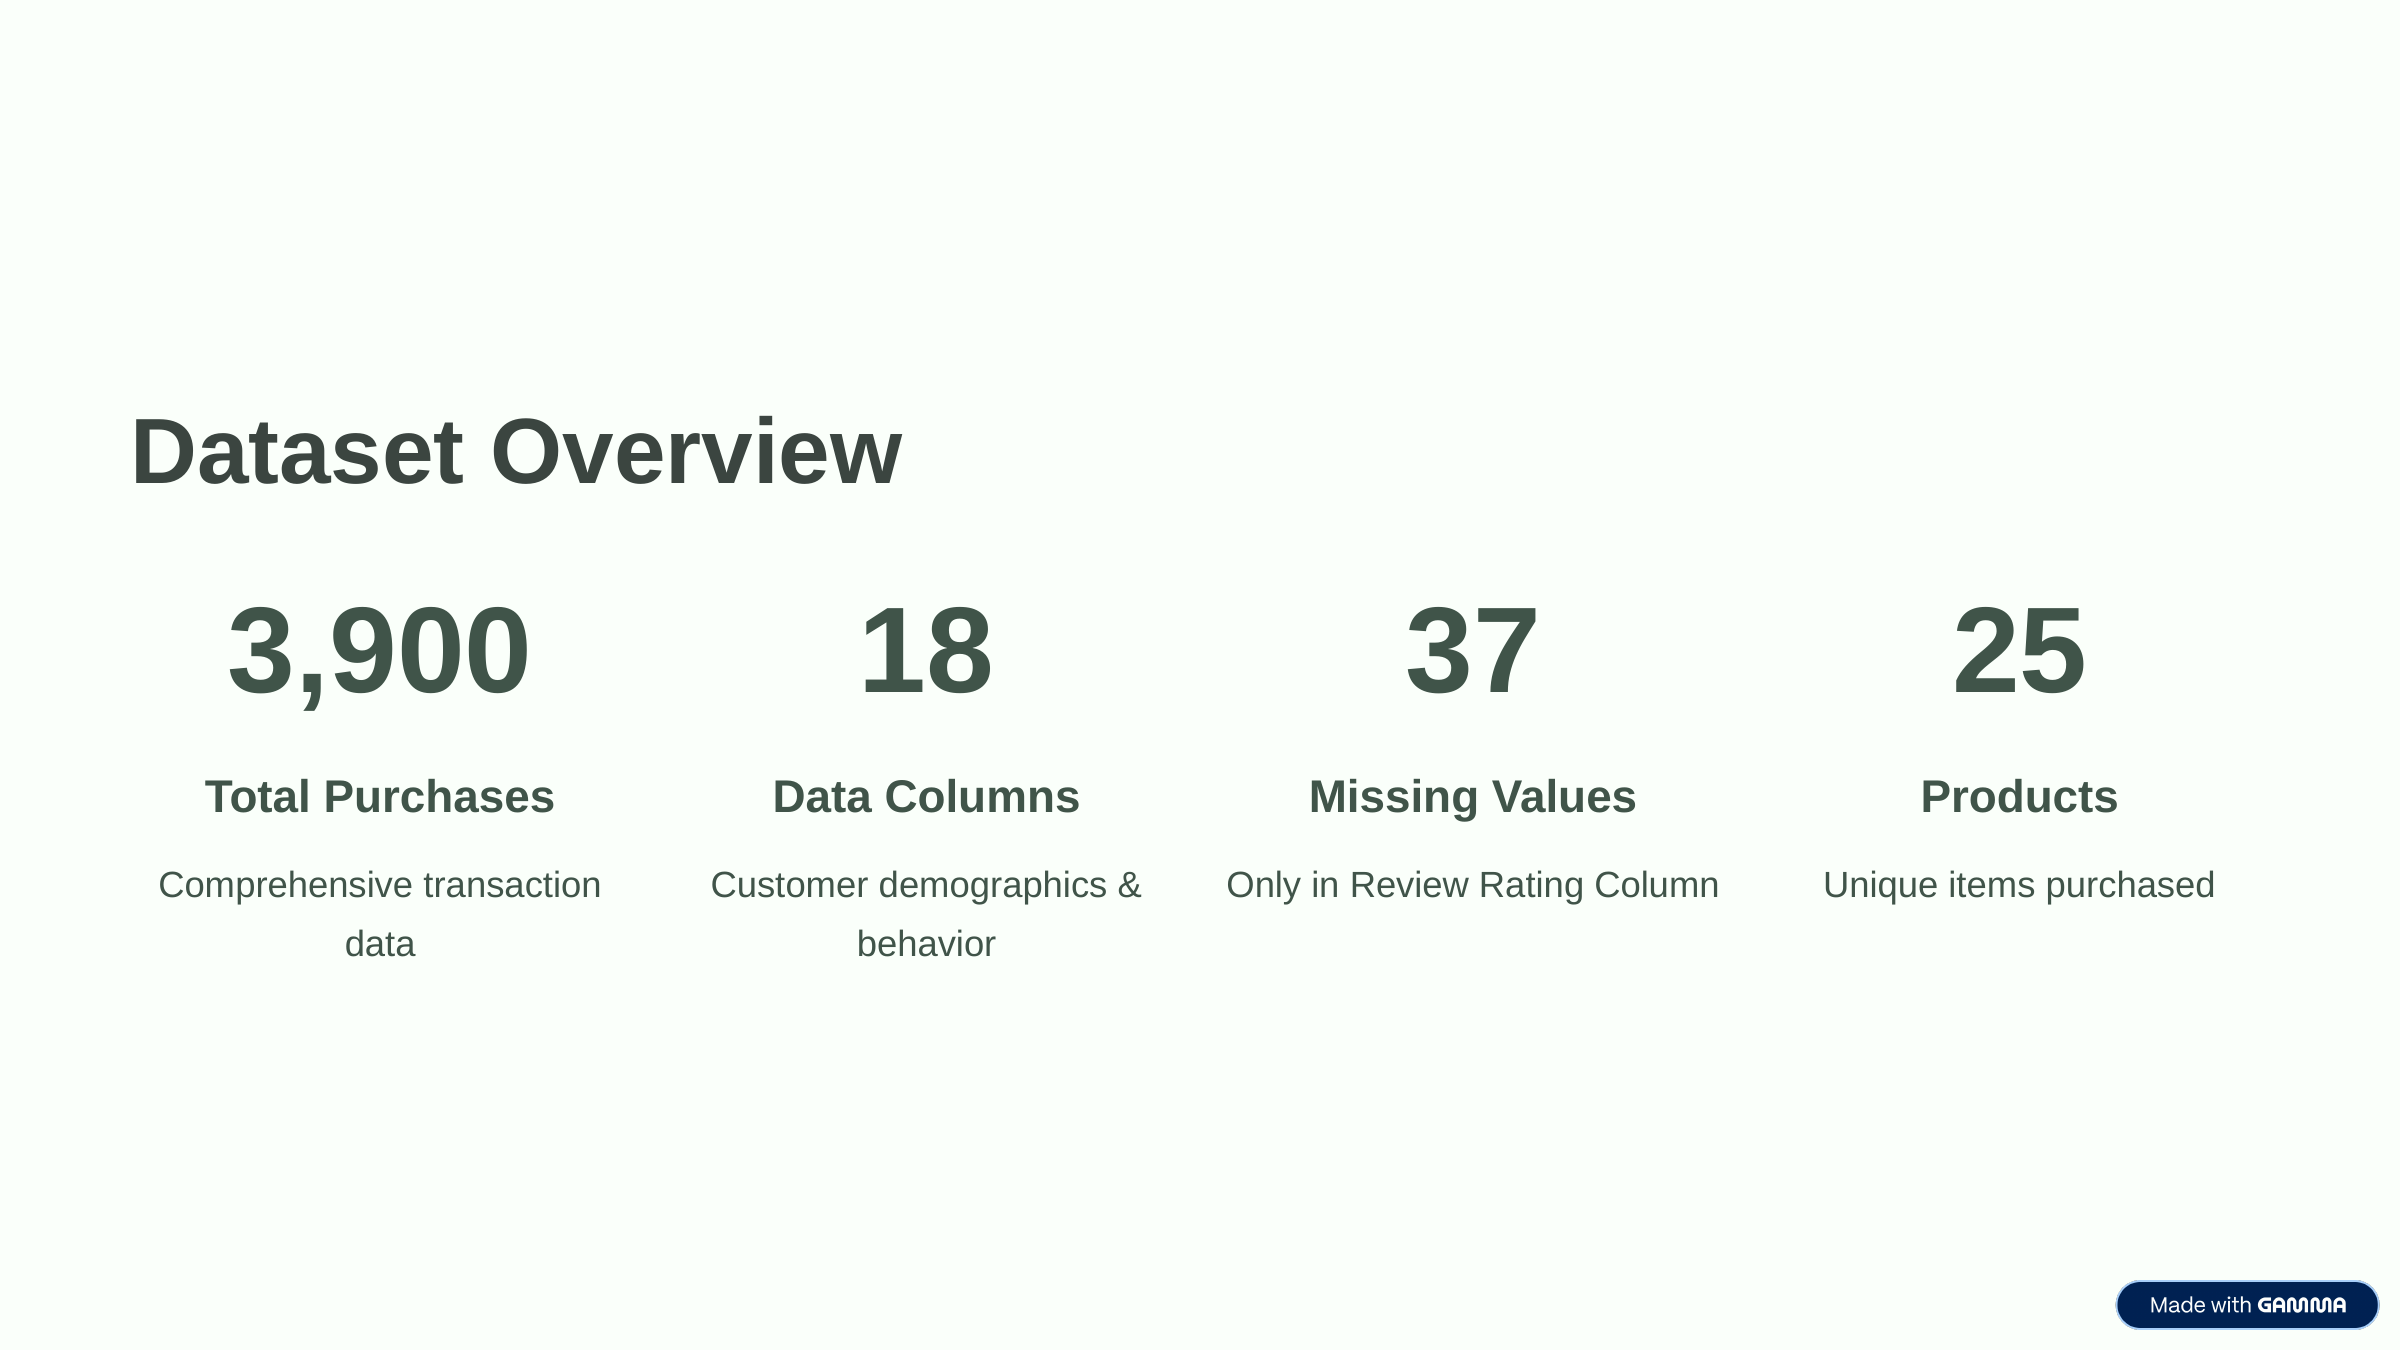

Dataset Overview
3,900
18
37
25
Total Purchases
Data Columns
Missing Values
Products
Comprehensive transaction data
Customer demographics & behavior
Only in Review Rating Column
Unique items purchased